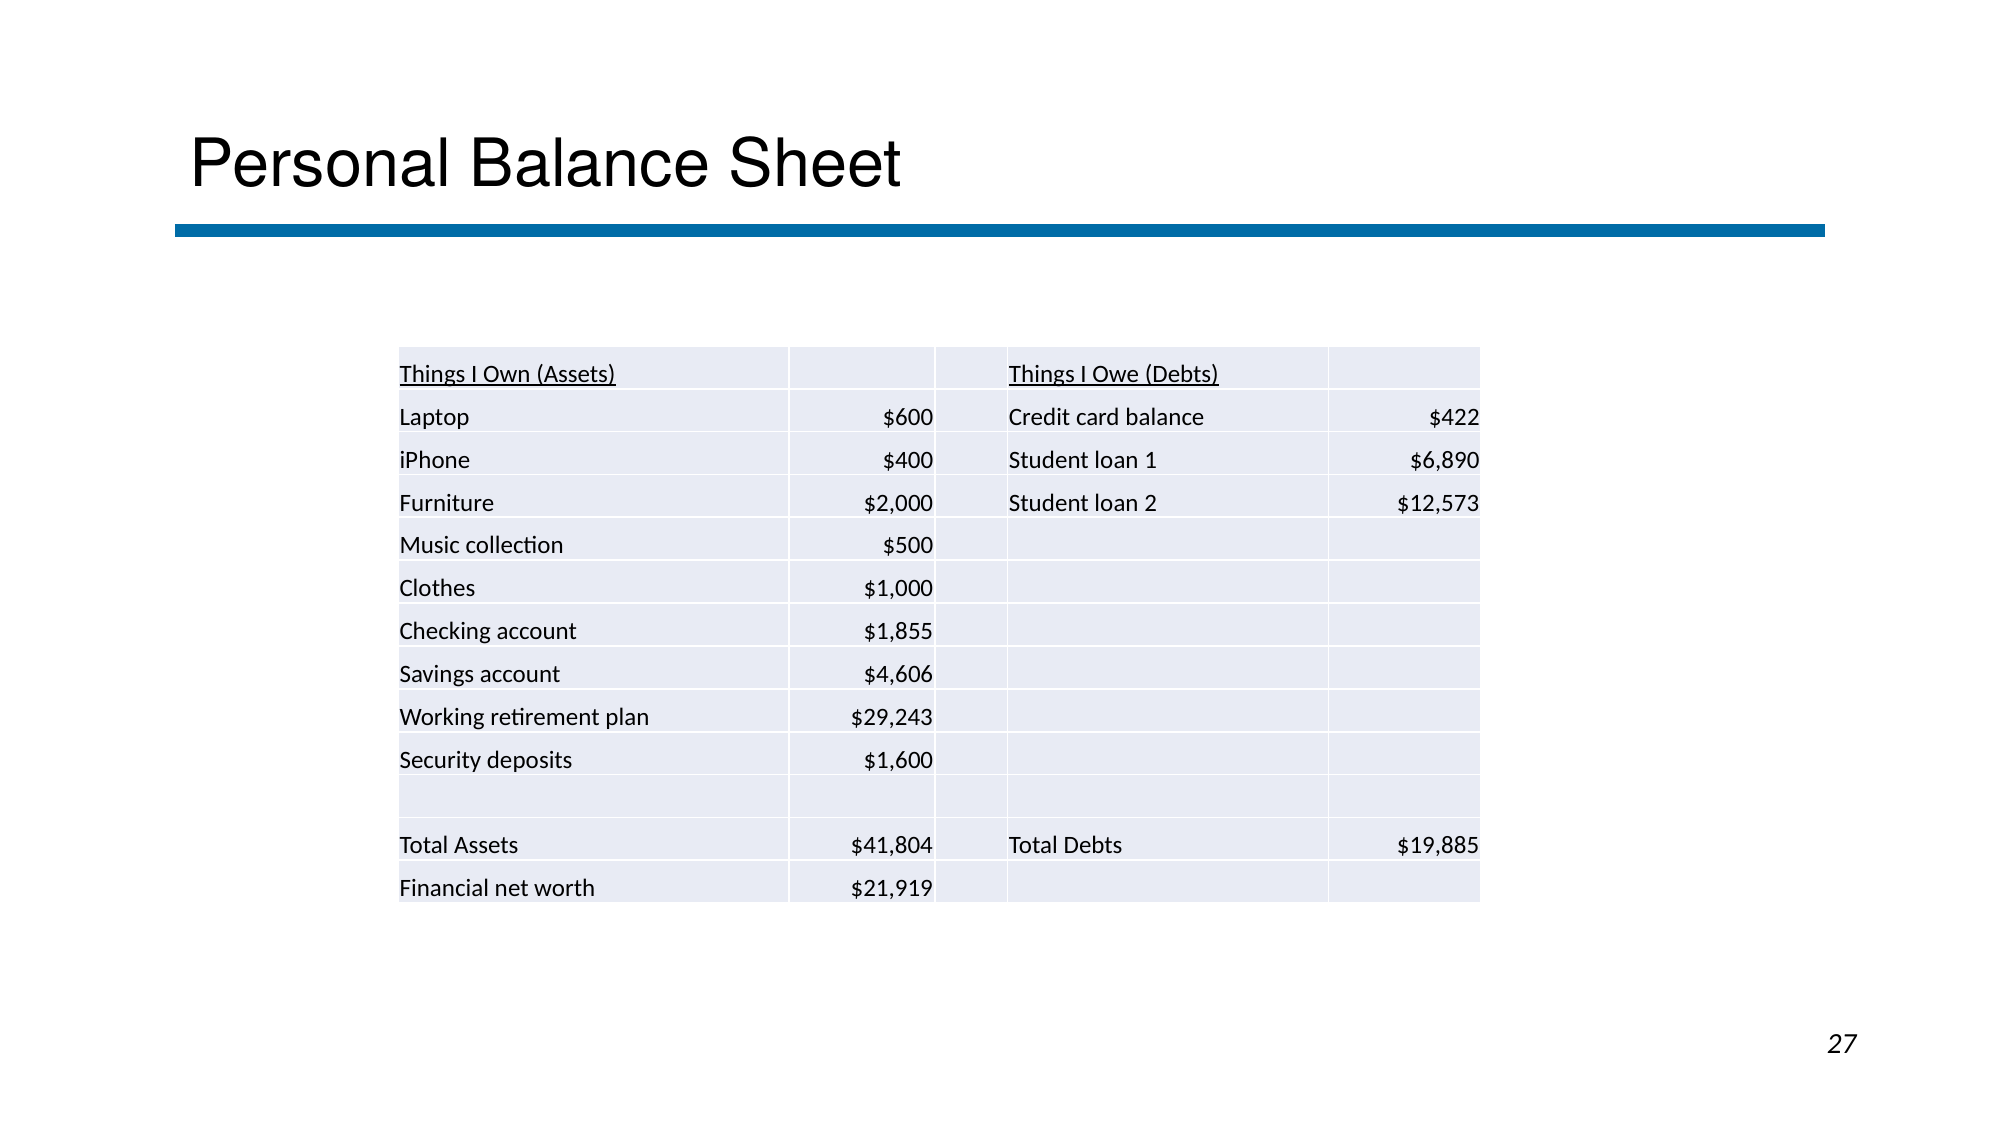

Personal Balance Sheet
| Things I Own (Assets) |  |  | Things I Owe (Debts) |  |
| --- | --- | --- | --- | --- |
| Laptop | $600 |  | Credit card balance | $422 |
| iPhone | $400 |  | Student loan 1 | $6,890 |
| Furniture | $2,000 |  | Student loan 2 | $12,573 |
| Music collection | $500 |  |  |  |
| Clothes | $1,000 |  |  |  |
| Checking account | $1,855 |  |  |  |
| Savings account | $4,606 |  |  |  |
| Working retirement plan | $29,243 |  |  |  |
| Security deposits | $1,600 |  |  |  |
|  |  |  |  |  |
| Total Assets | $41,804 |  | Total Debts | $19,885 |
| Financial net worth | $21,919 |  |  |  |